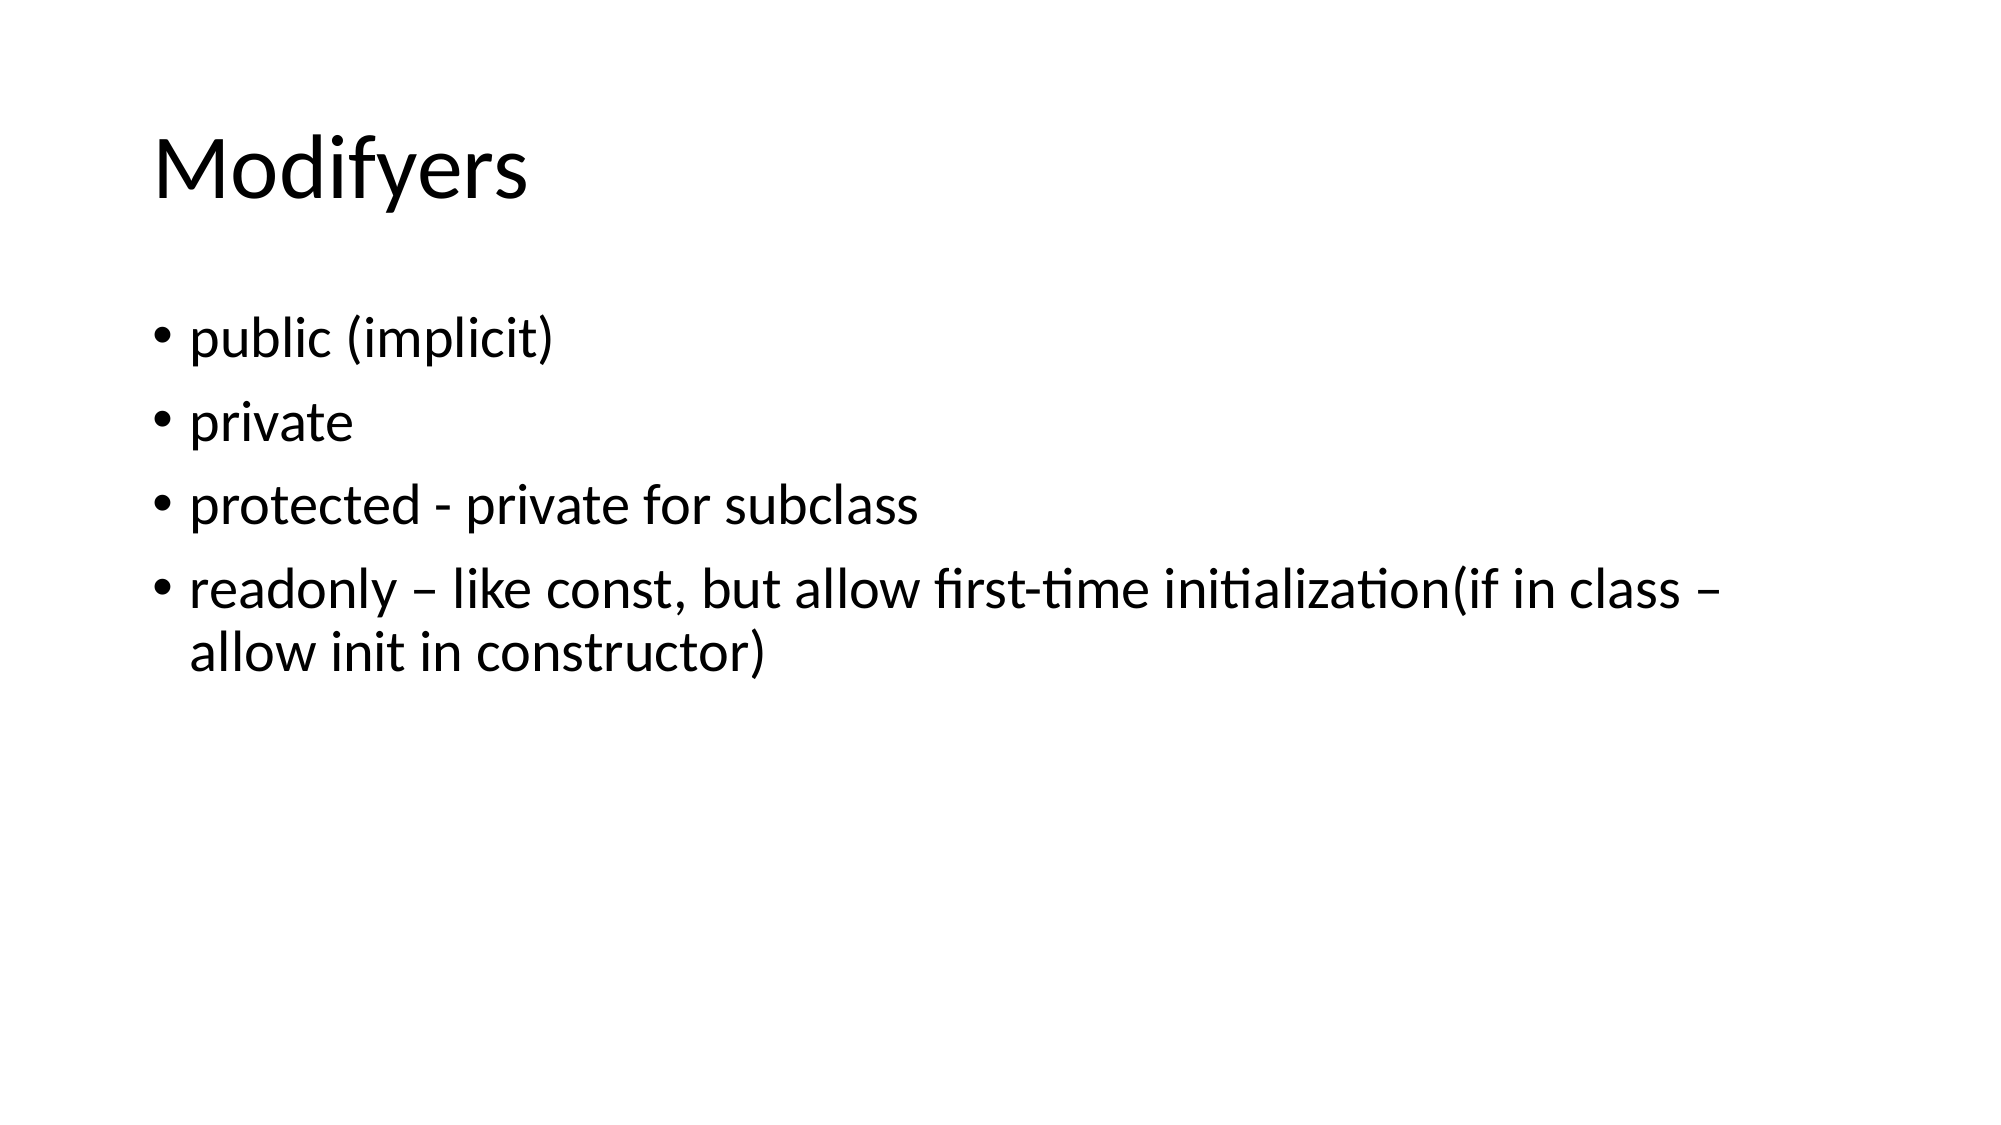

# Modifyers
public (implicit)
private
protected - private for subclass
readonly – like const, but allow first-time initialization(if in class – allow init in constructor)